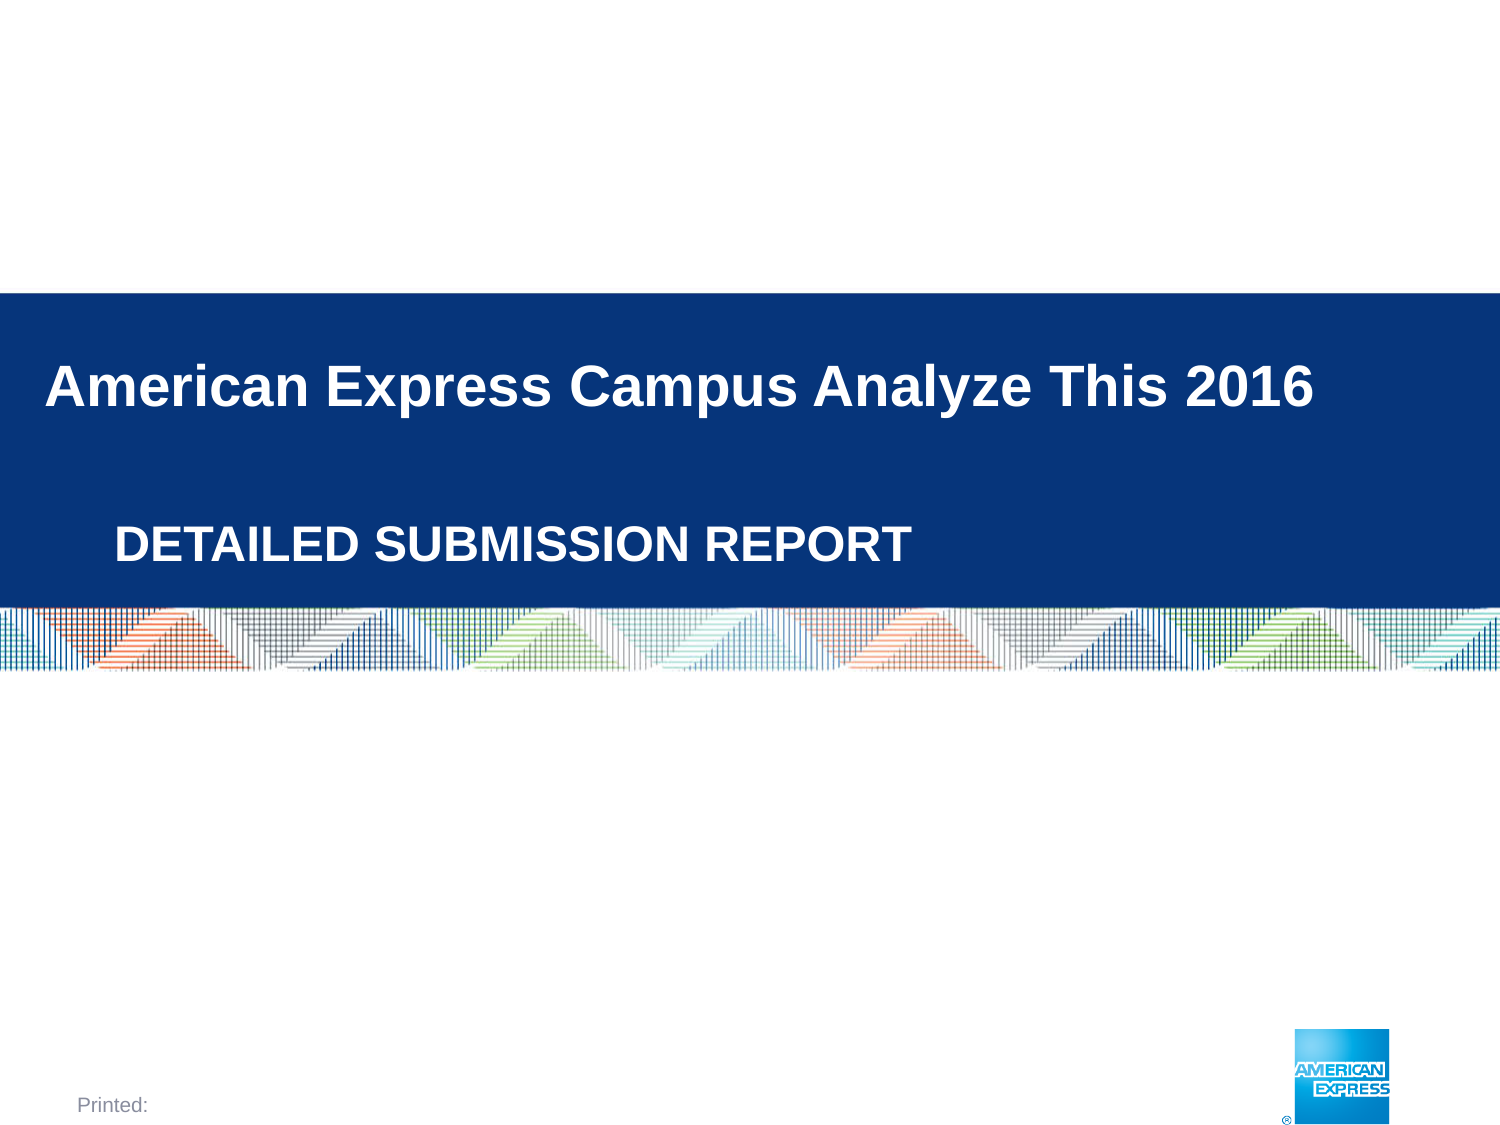

# American Express Campus Analyze This 2016
DETAILED SUBMISSION REPORT